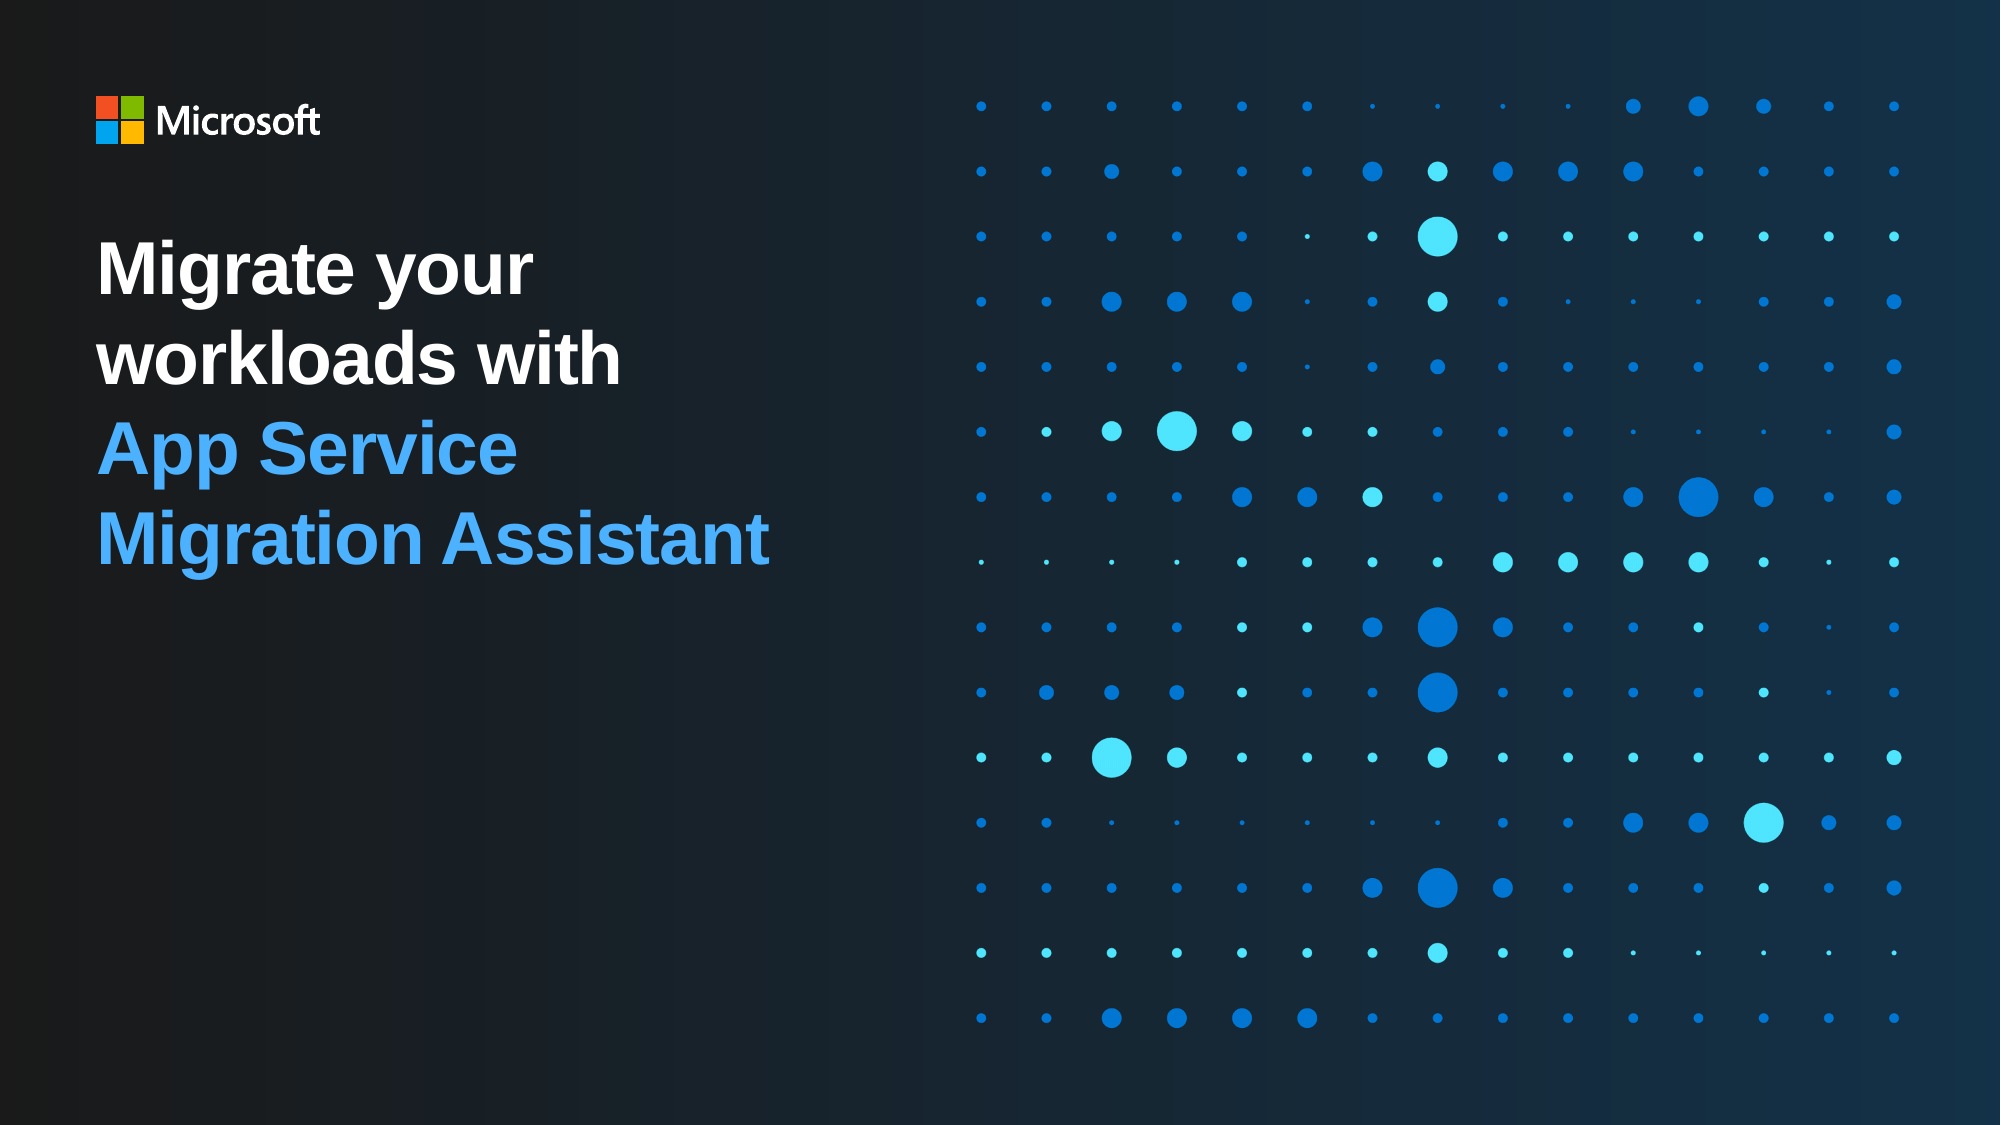

# Migrate your workloads with App Service Migration Assistant